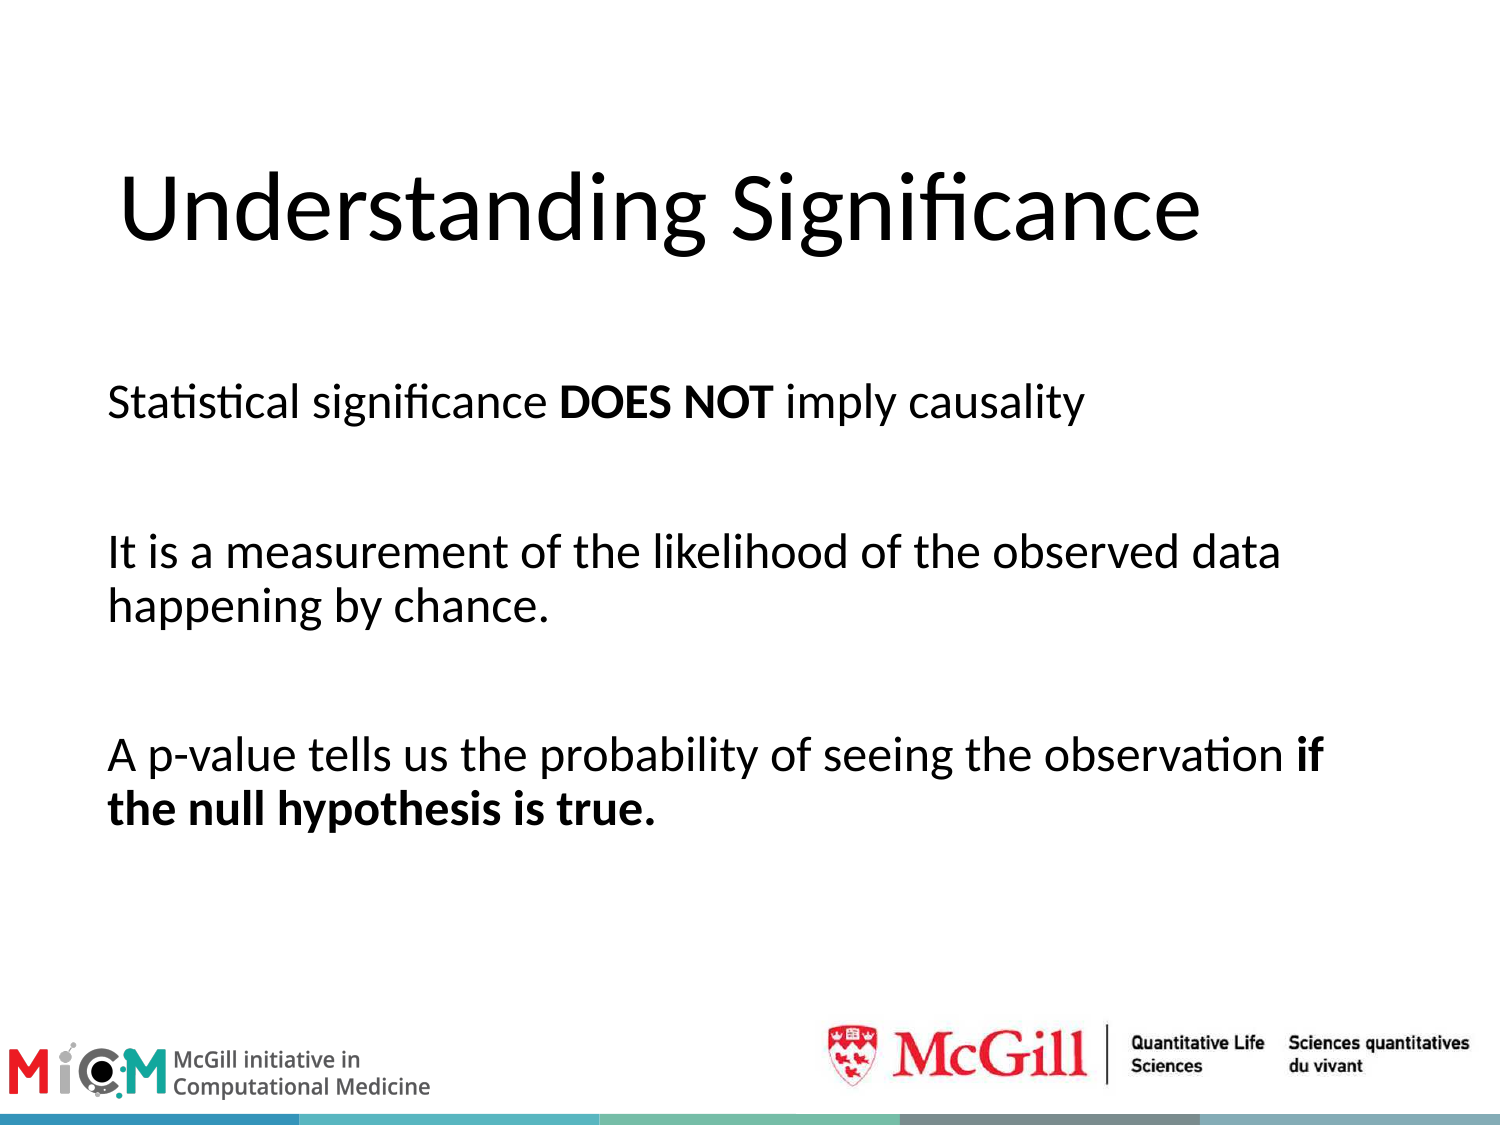

# Understanding Significance
Statistical significance DOES NOT imply causality

It is a measurement of the likelihood of the observed data happening by chance.

A p-value tells us the probability of seeing the observation if the null hypothesis is true.